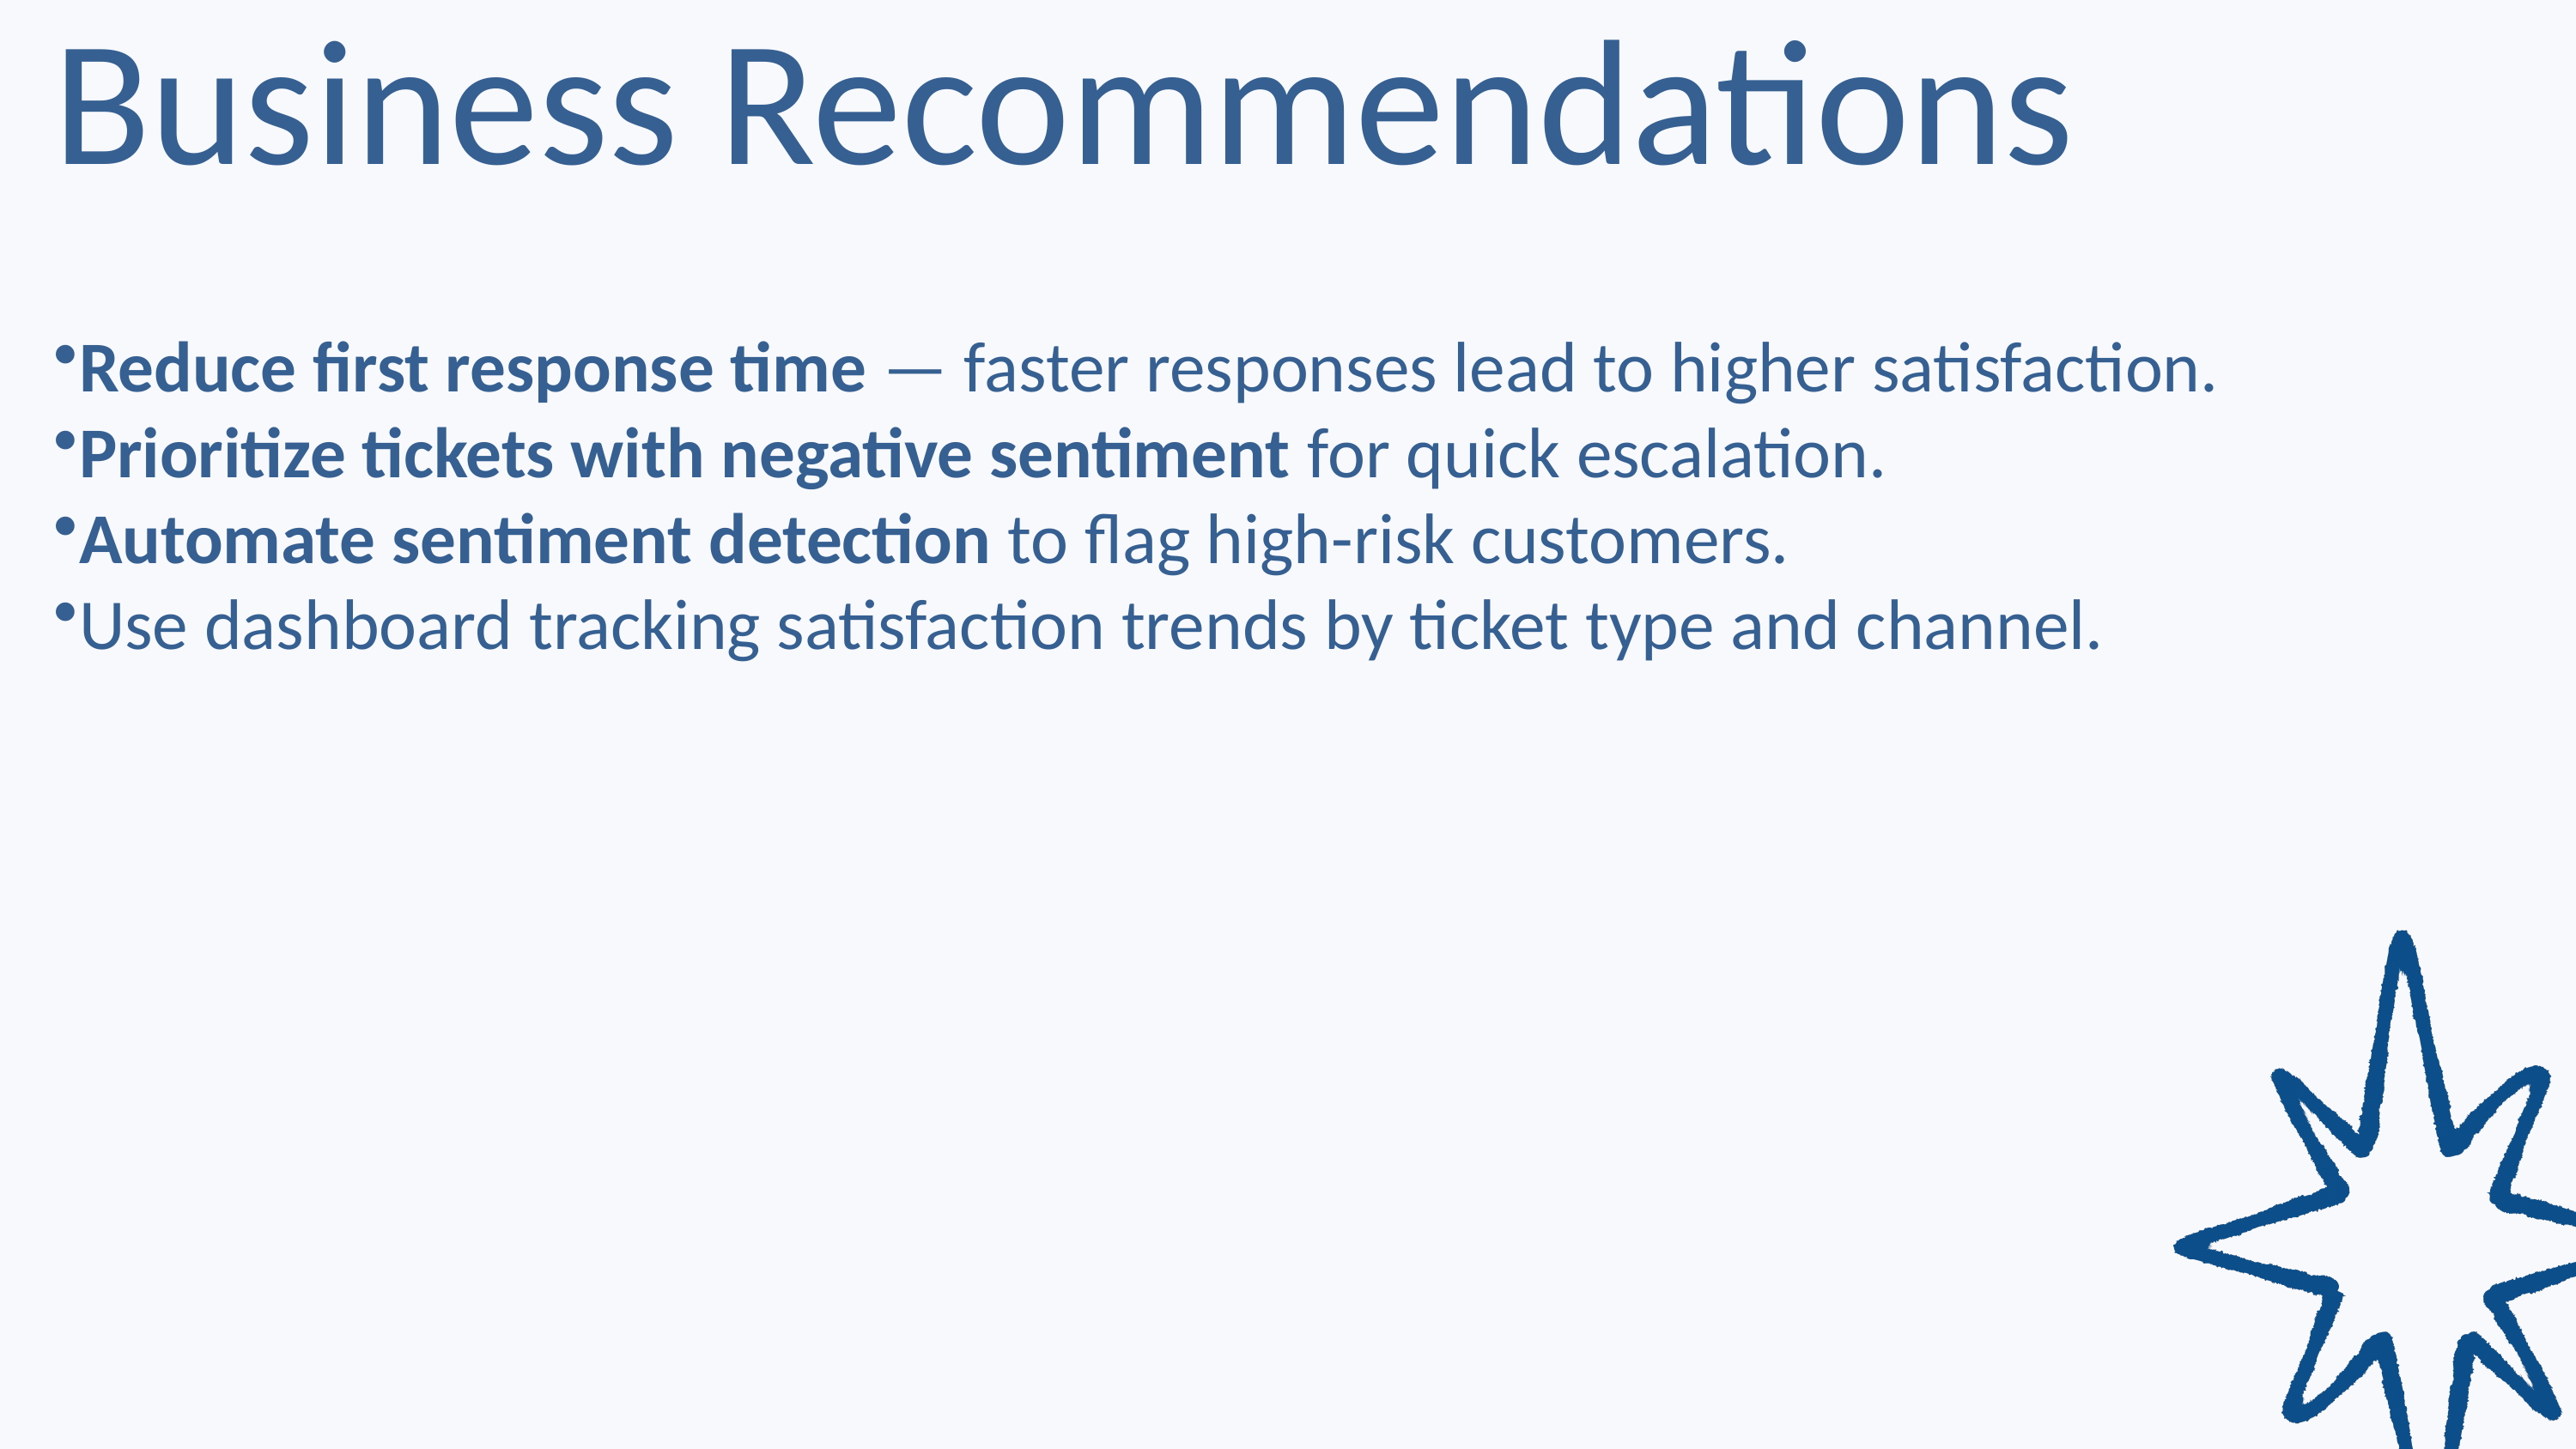

Business Recommendations
Reduce first response time — faster responses lead to higher satisfaction.
Prioritize tickets with negative sentiment for quick escalation.
Automate sentiment detection to flag high-risk customers.
Use dashboard tracking satisfaction trends by ticket type and channel.